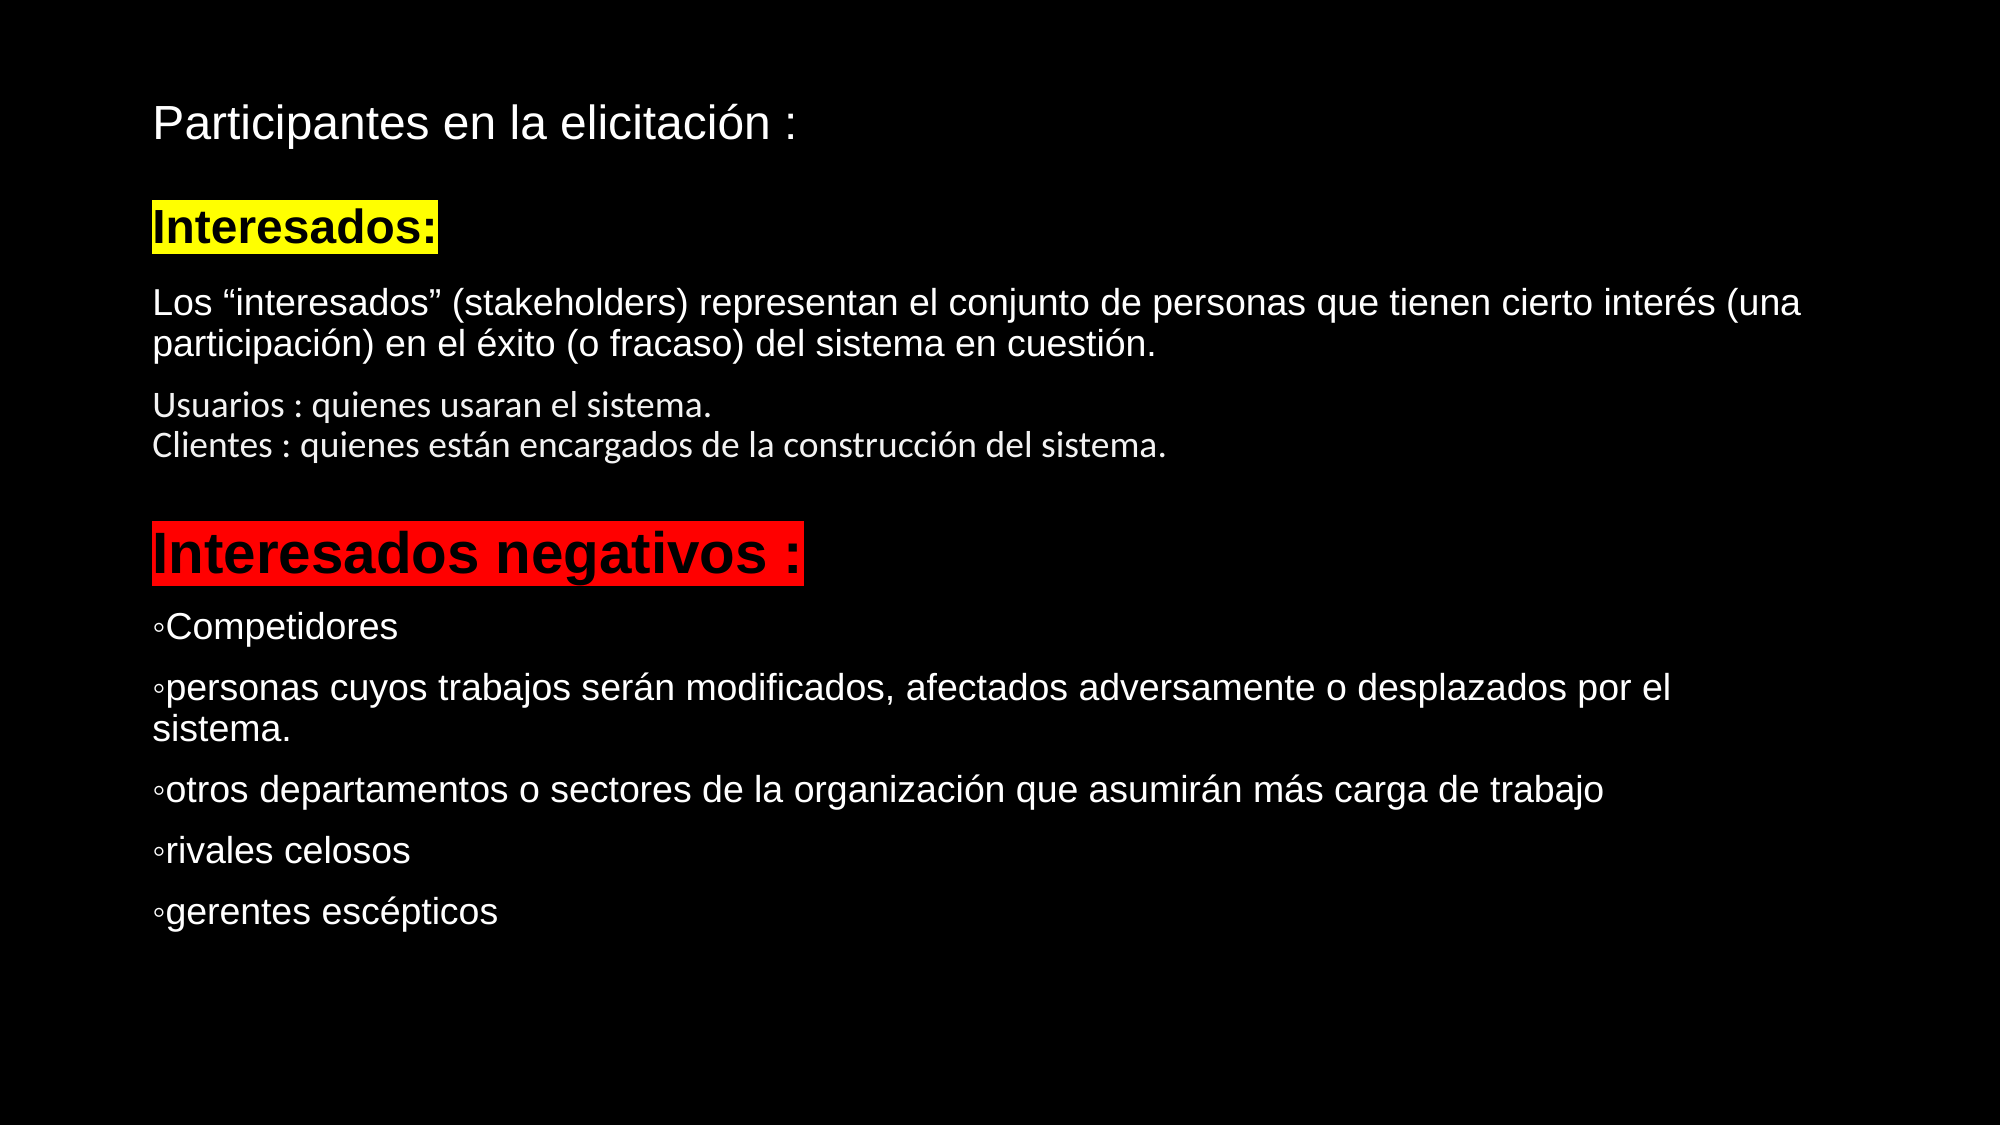

Participantes en la elicitación :
Interesados:
Los “interesados” (stakeholders) representan el conjunto de personas que tienen cierto interés (una participación) en el éxito (o fracaso) del sistema en cuestión.
Usuarios : quienes usaran el sistema.
Clientes : quienes están encargados de la construcción del sistema.
Interesados negativos :
◦Competidores
◦personas cuyos trabajos serán modificados, afectados adversamente o desplazados por el sistema.
◦otros departamentos o sectores de la organización que asumirán más carga de trabajo
◦rivales celosos
◦gerentes escépticos